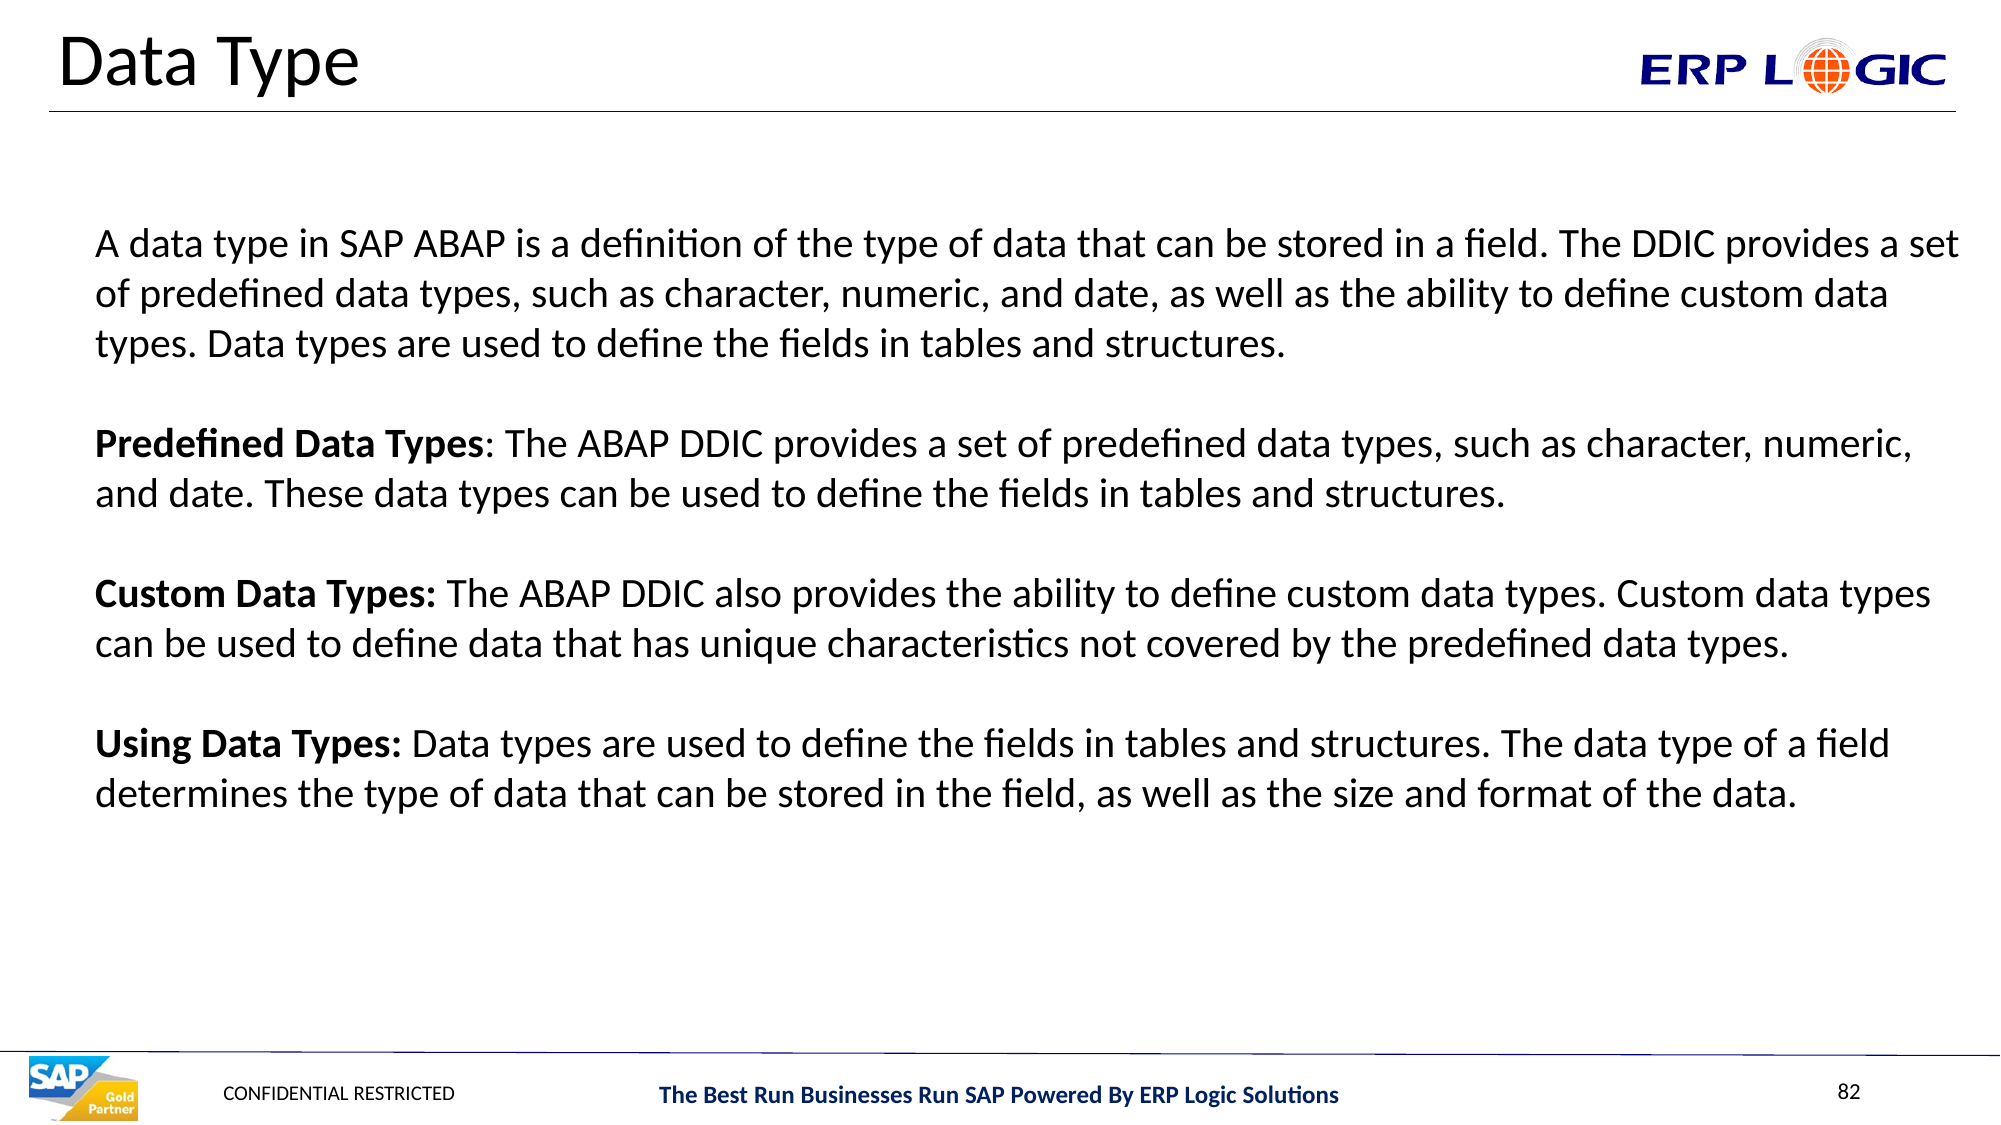

# Data Type
A data type in SAP ABAP is a definition of the type of data that can be stored in a field. The DDIC provides a set of predefined data types, such as character, numeric, and date, as well as the ability to define custom data types. Data types are used to define the fields in tables and structures.

Predefined Data Types: The ABAP DDIC provides a set of predefined data types, such as character, numeric, and date. These data types can be used to define the fields in tables and structures.

Custom Data Types: The ABAP DDIC also provides the ability to define custom data types. Custom data types can be used to define data that has unique characteristics not covered by the predefined data types.

Using Data Types: Data types are used to define the fields in tables and structures. The data type of a field determines the type of data that can be stored in the field, as well as the size and format of the data.